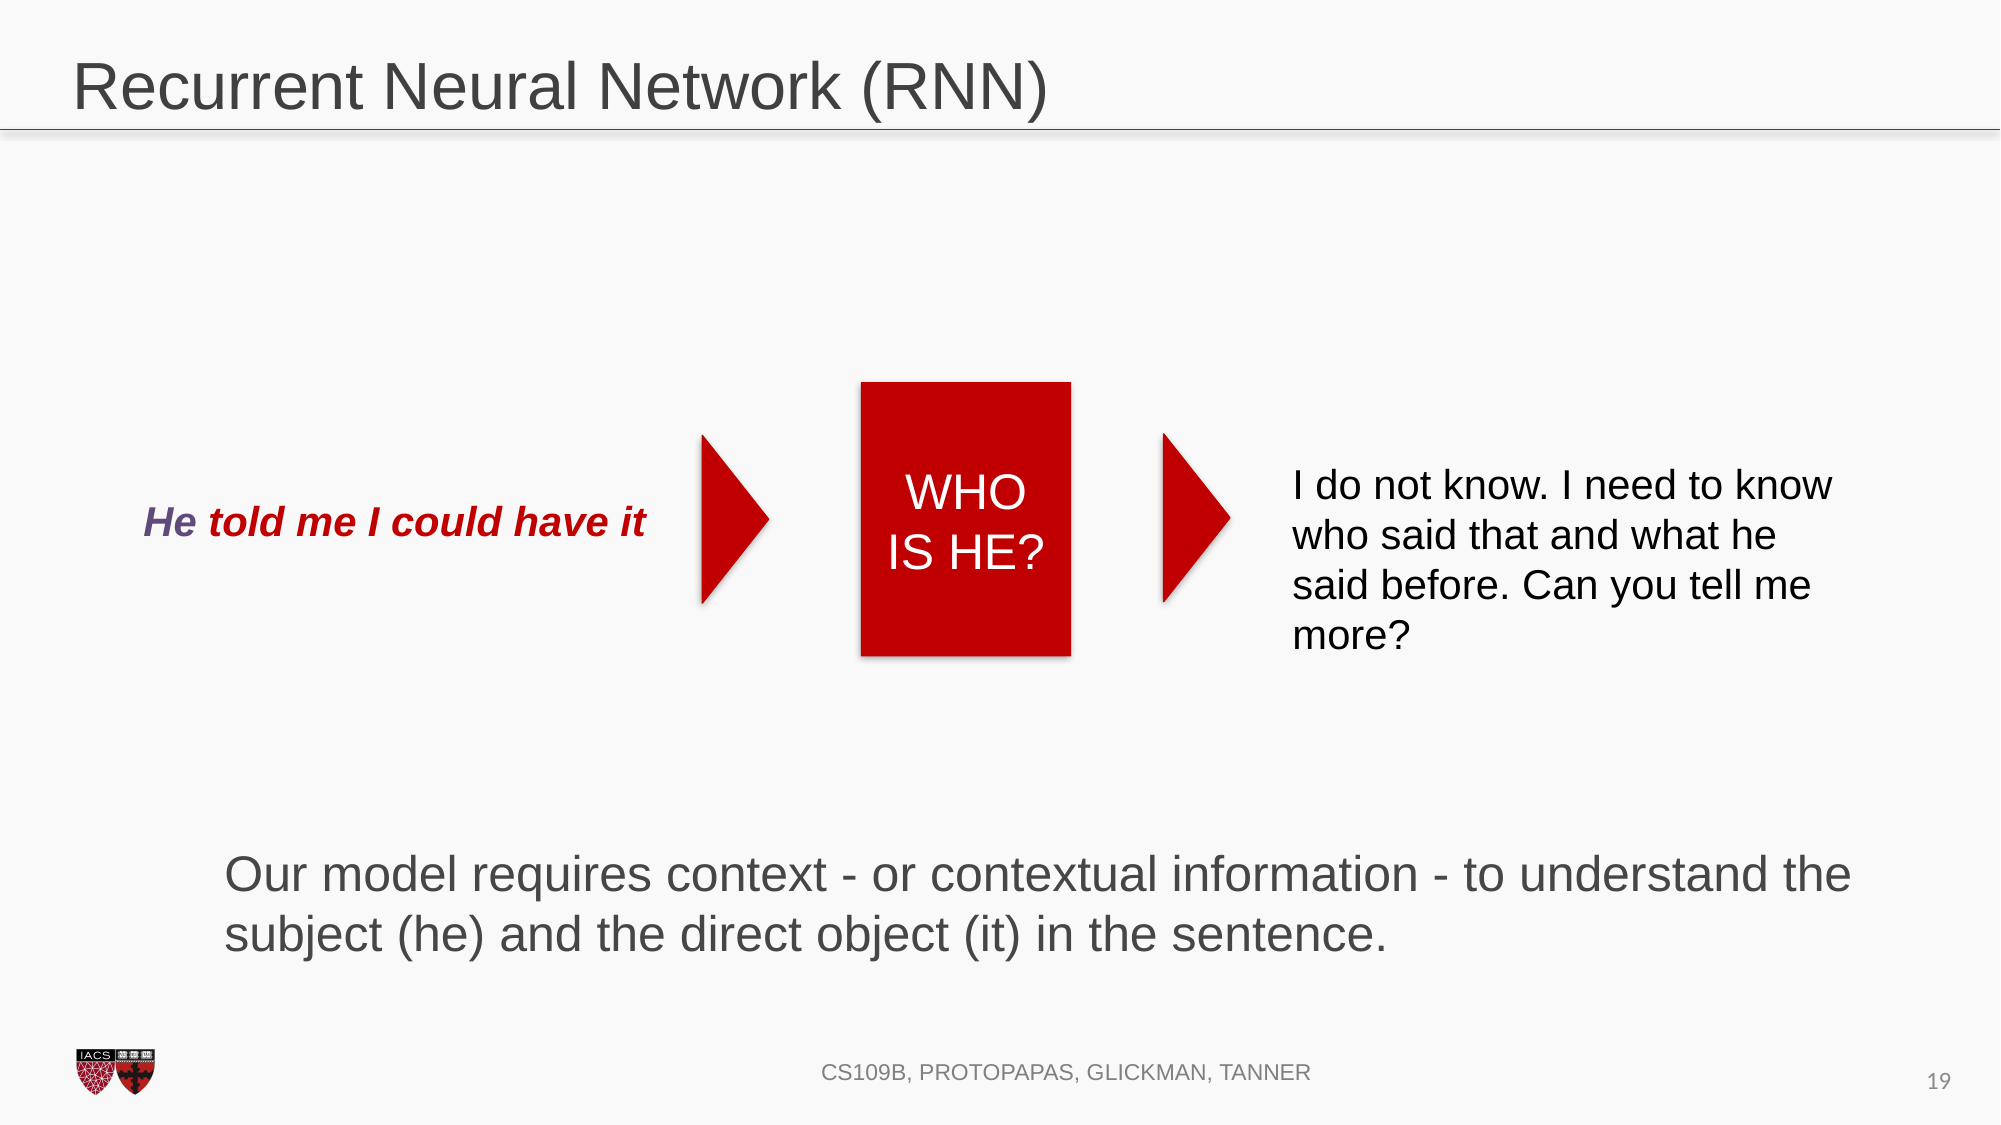

# Recurrent Neural Network (RNN)
WHO IS HE?
I do not know. I need to know who said that and what he said before. Can you tell me more?

He told me I could have it
Our model requires context - or contextual information - to understand the subject (he) and the direct object (it) in the sentence.
19